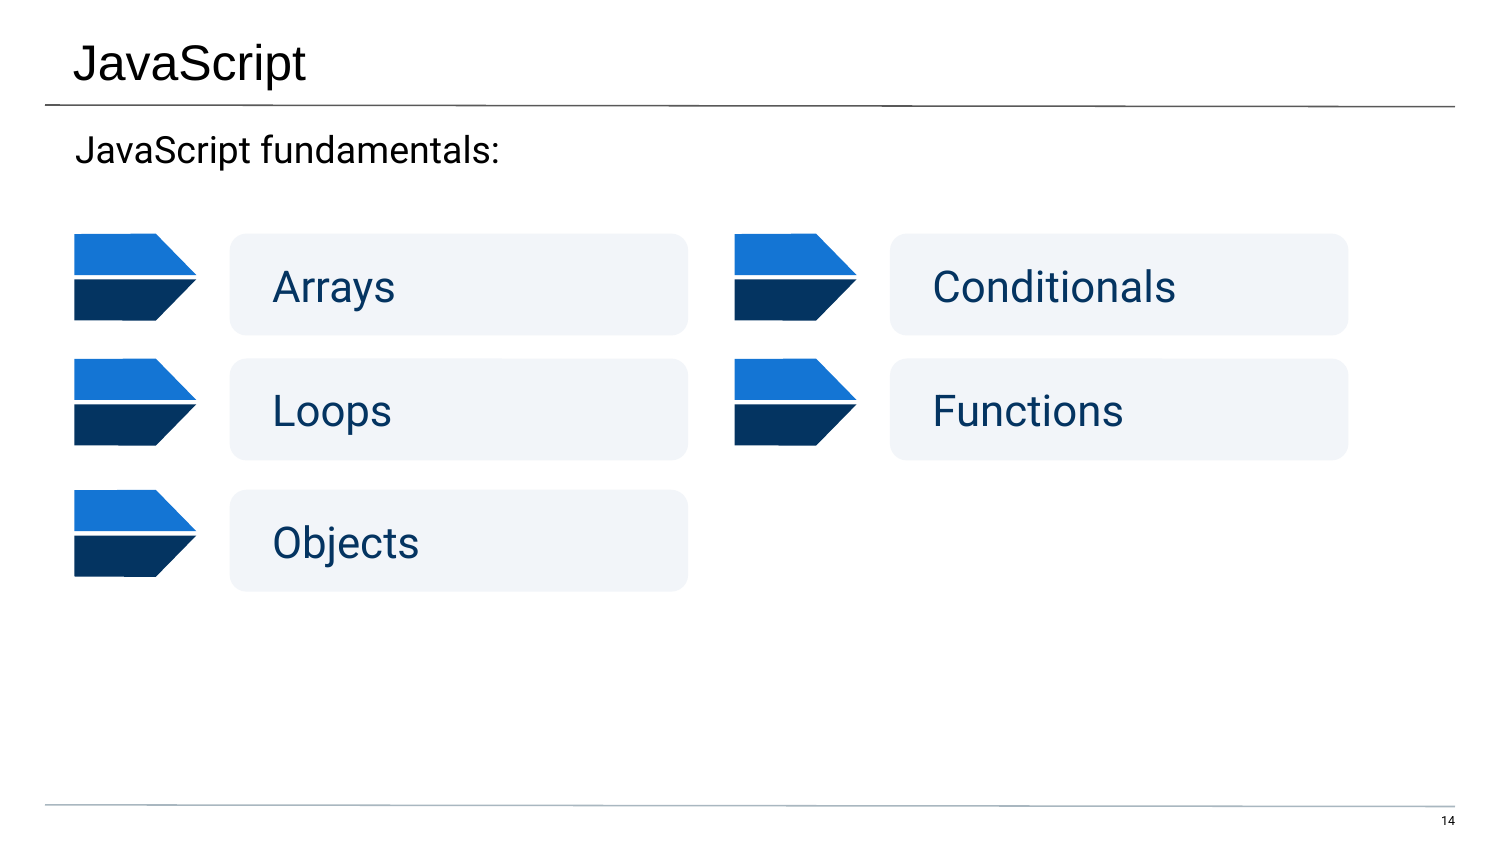

# JavaScript

JavaScript fundamentals:

Arrays

Conditionals

Loops

Functions

Objects